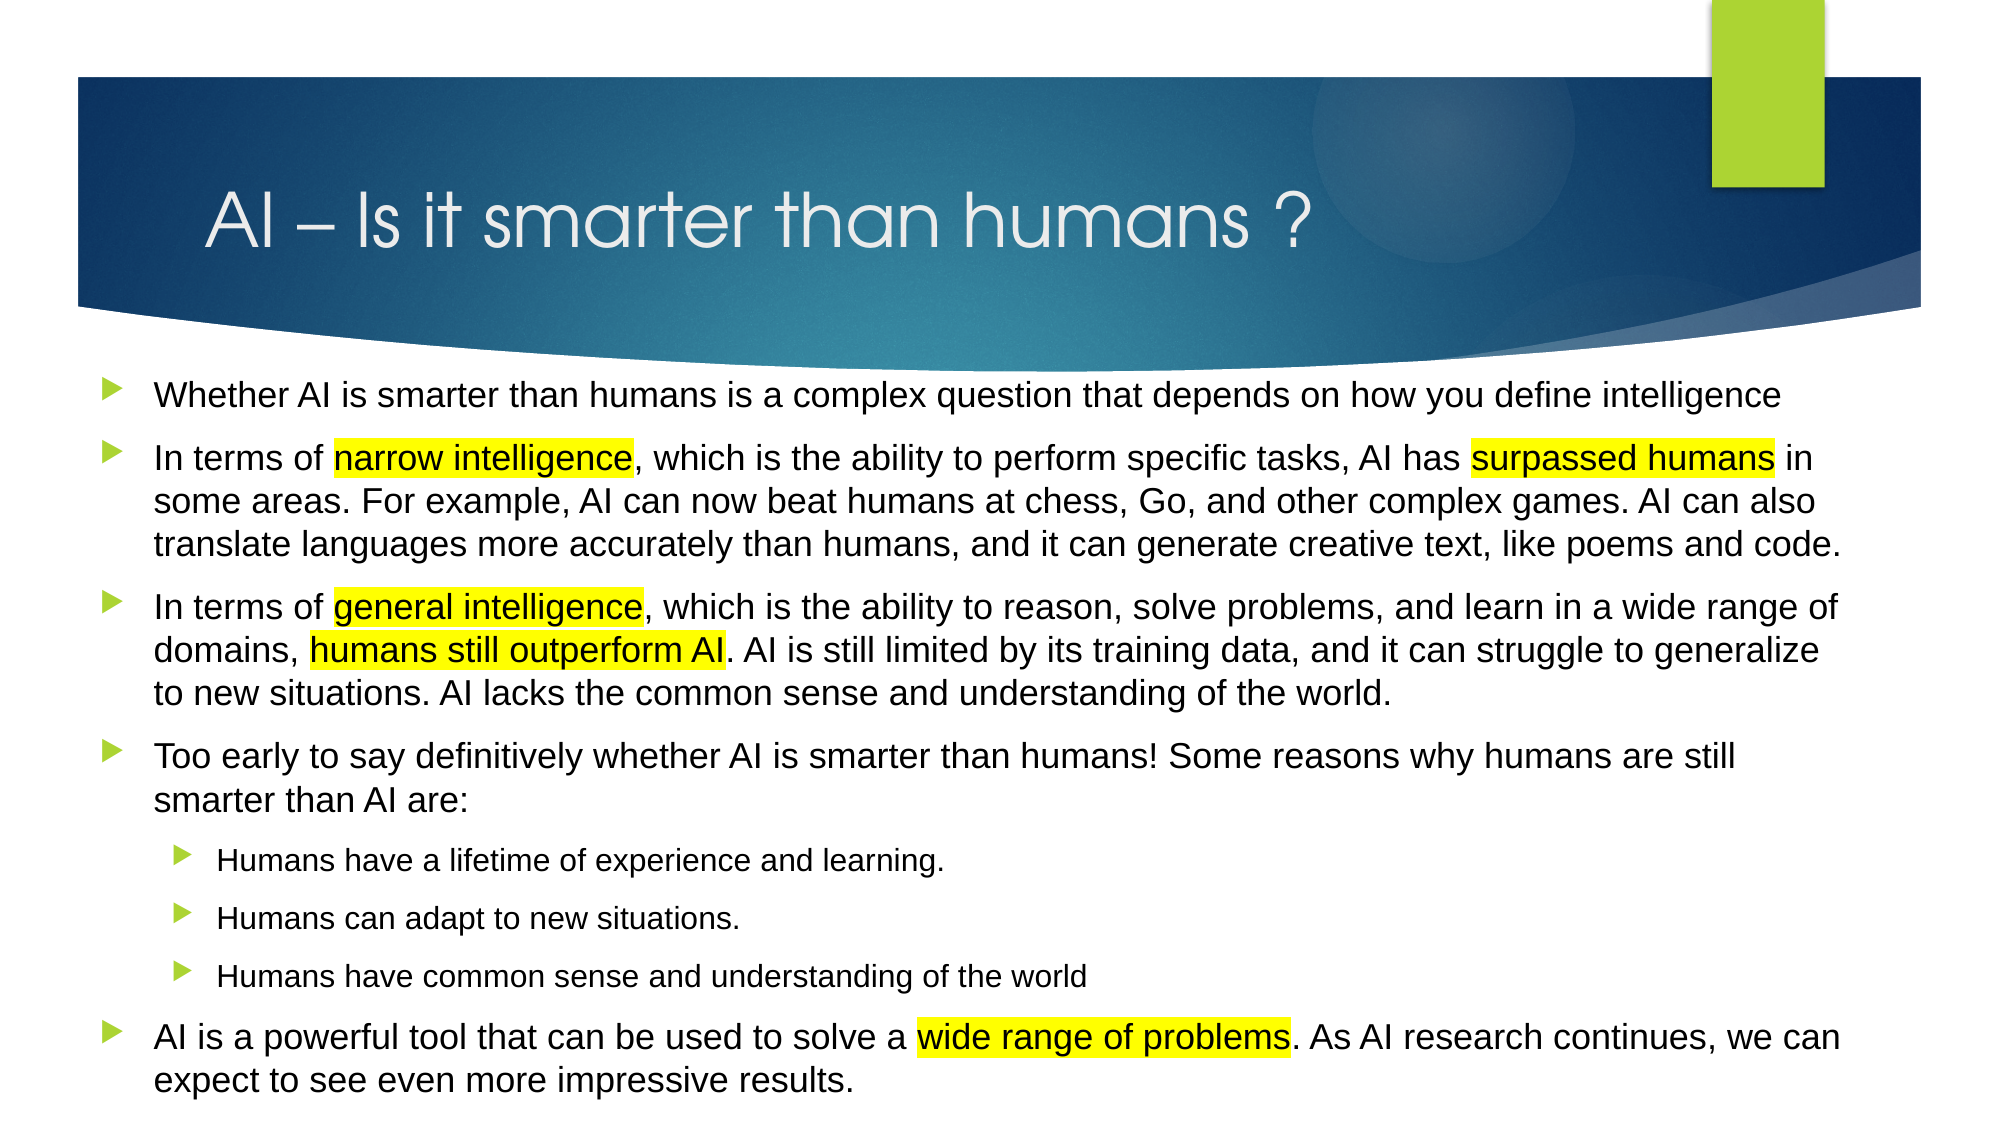

# AI – Is it smarter than humans ?
Whether AI is smarter than humans is a complex question that depends on how you define intelligence
In terms of narrow intelligence, which is the ability to perform specific tasks, AI has surpassed humans in some areas. For example, AI can now beat humans at chess, Go, and other complex games. AI can also translate languages more accurately than humans, and it can generate creative text, like poems and code.
In terms of general intelligence, which is the ability to reason, solve problems, and learn in a wide range of domains, humans still outperform AI. AI is still limited by its training data, and it can struggle to generalize to new situations. AI lacks the common sense and understanding of the world.
Too early to say definitively whether AI is smarter than humans! Some reasons why humans are still smarter than AI are:
Humans have a lifetime of experience and learning.
Humans can adapt to new situations.
Humans have common sense and understanding of the world
AI is a powerful tool that can be used to solve a wide range of problems. As AI research continues, we can expect to see even more impressive results.